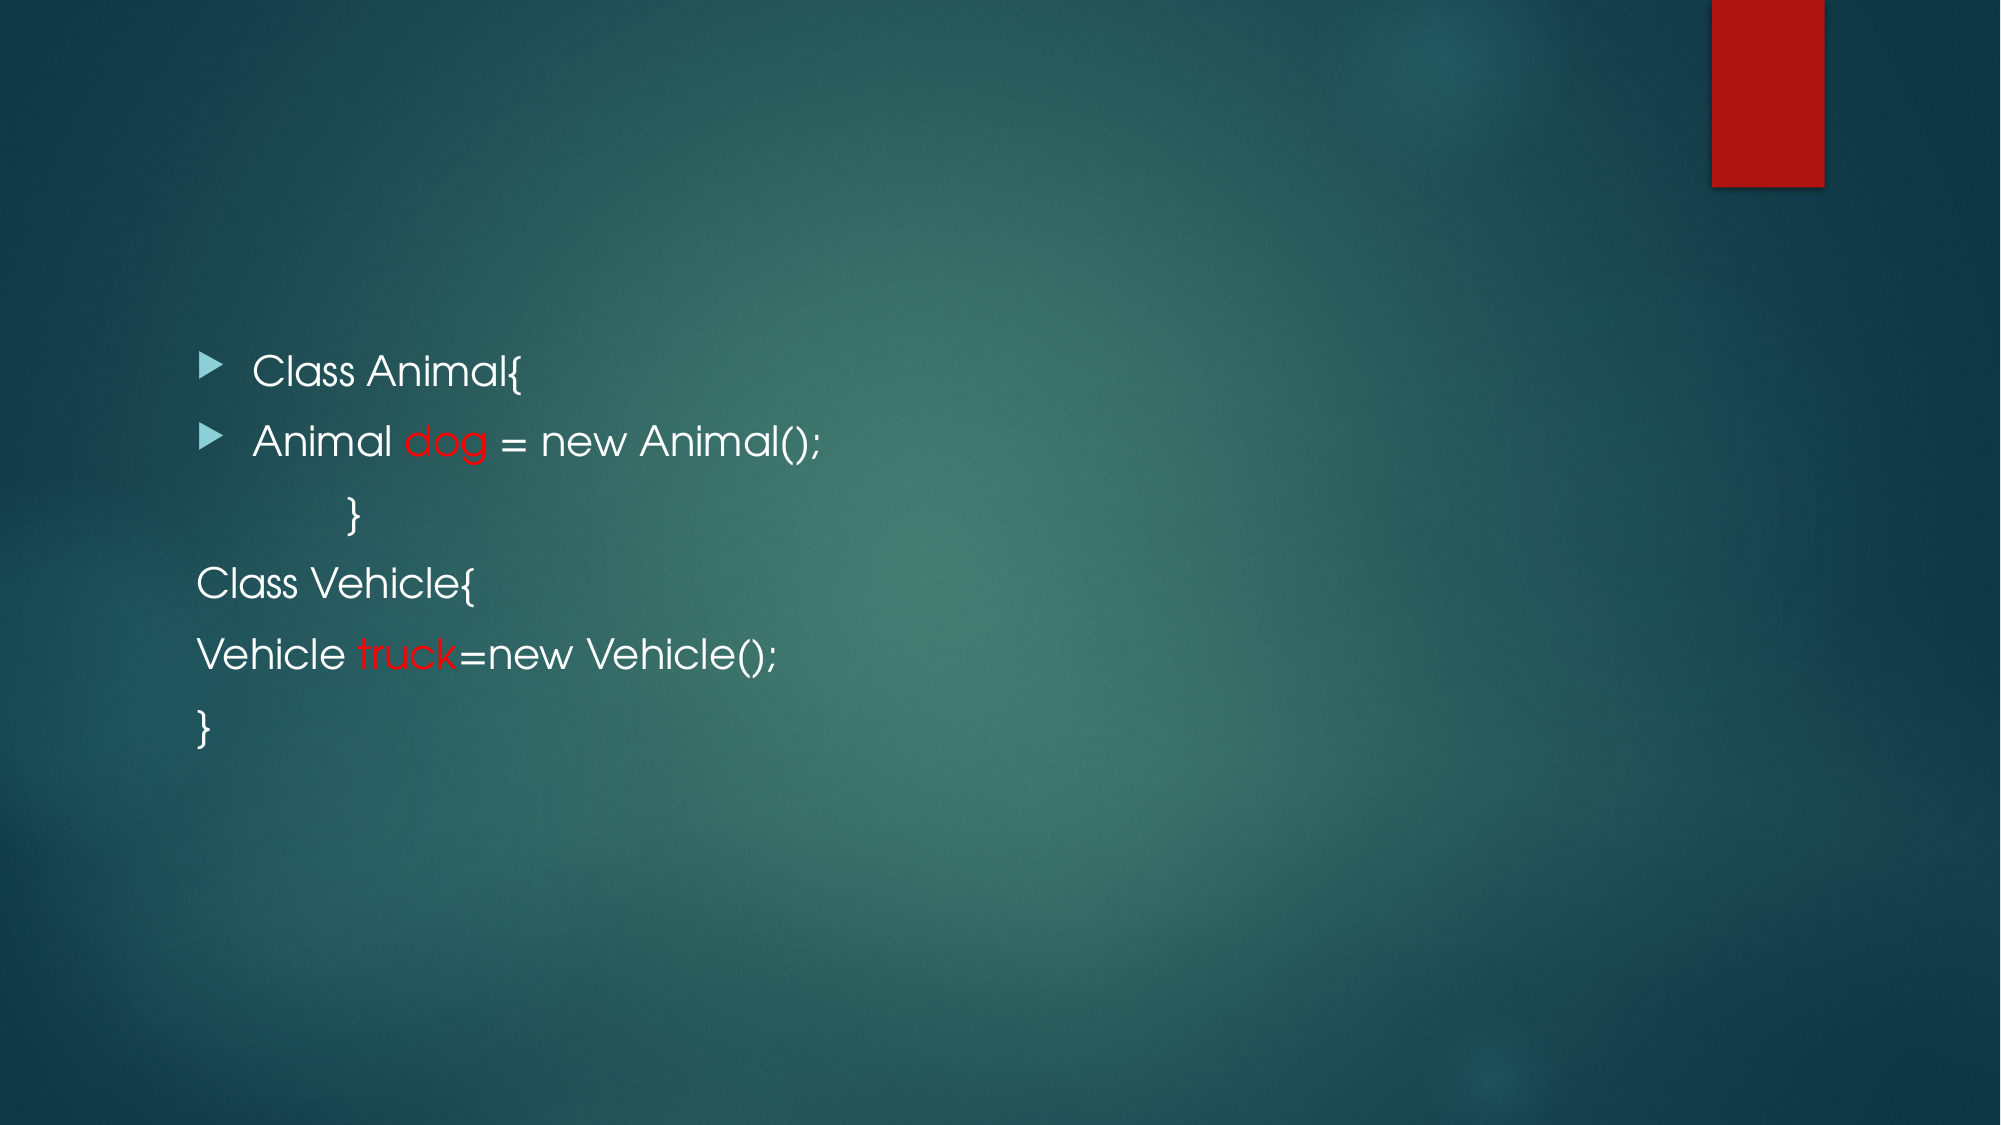

#
Class Animal{
Animal dog = new Animal();
    	}
Class Vehicle{
Vehicle truck=new Vehicle();
}